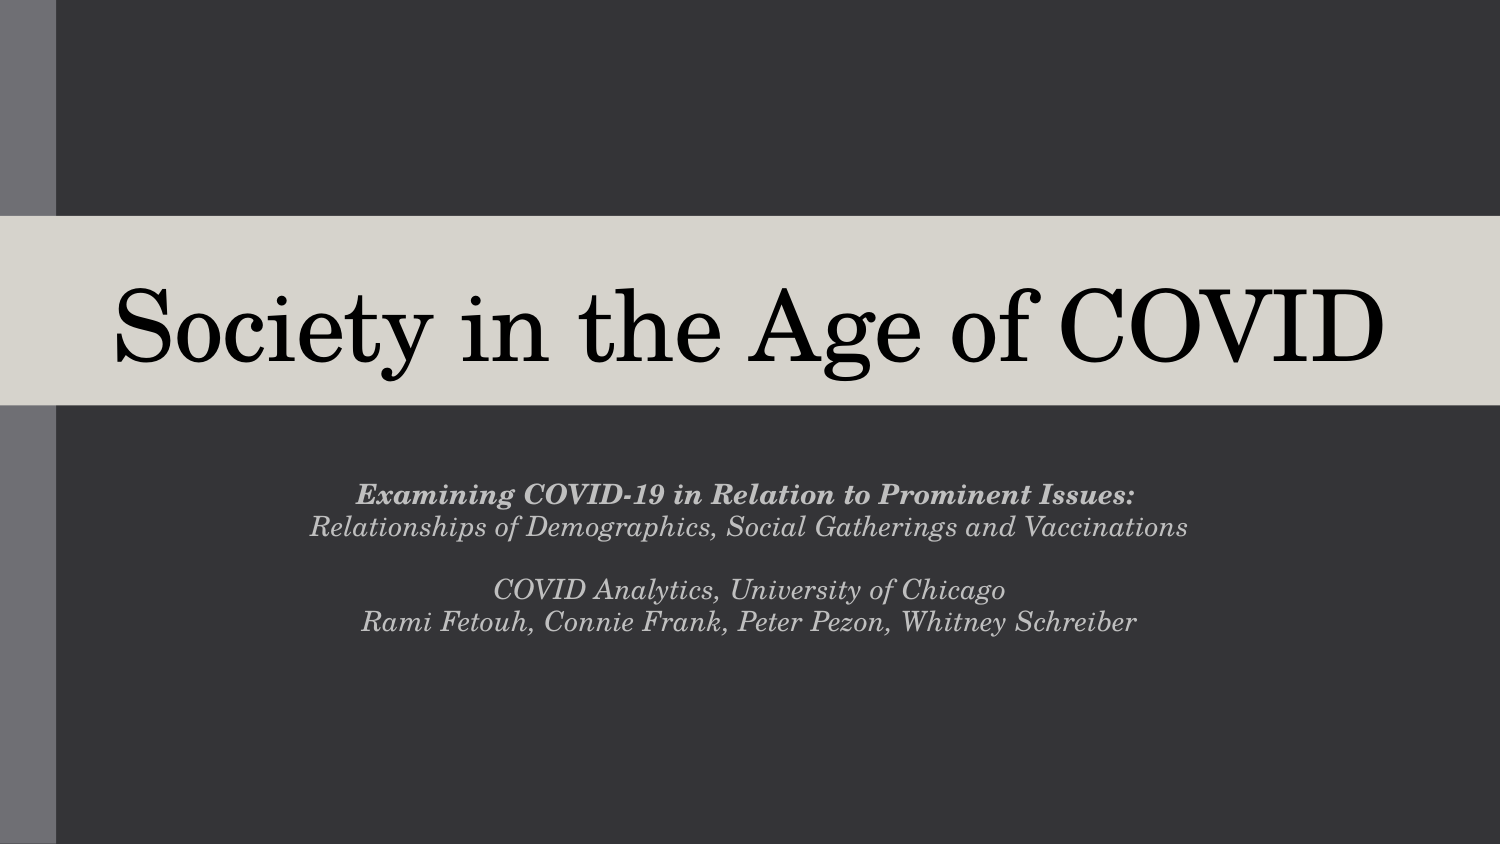

# Society in the Age of COVID

Examining COVID-19 in Relation to Prominent Issues:
Relationships of Demographics, Social Gatherings and Vaccinations

COVID Analytics, University of Chicago
Rami Fetouh, Connie Frank, Peter Pezon, Whitney Schreiber